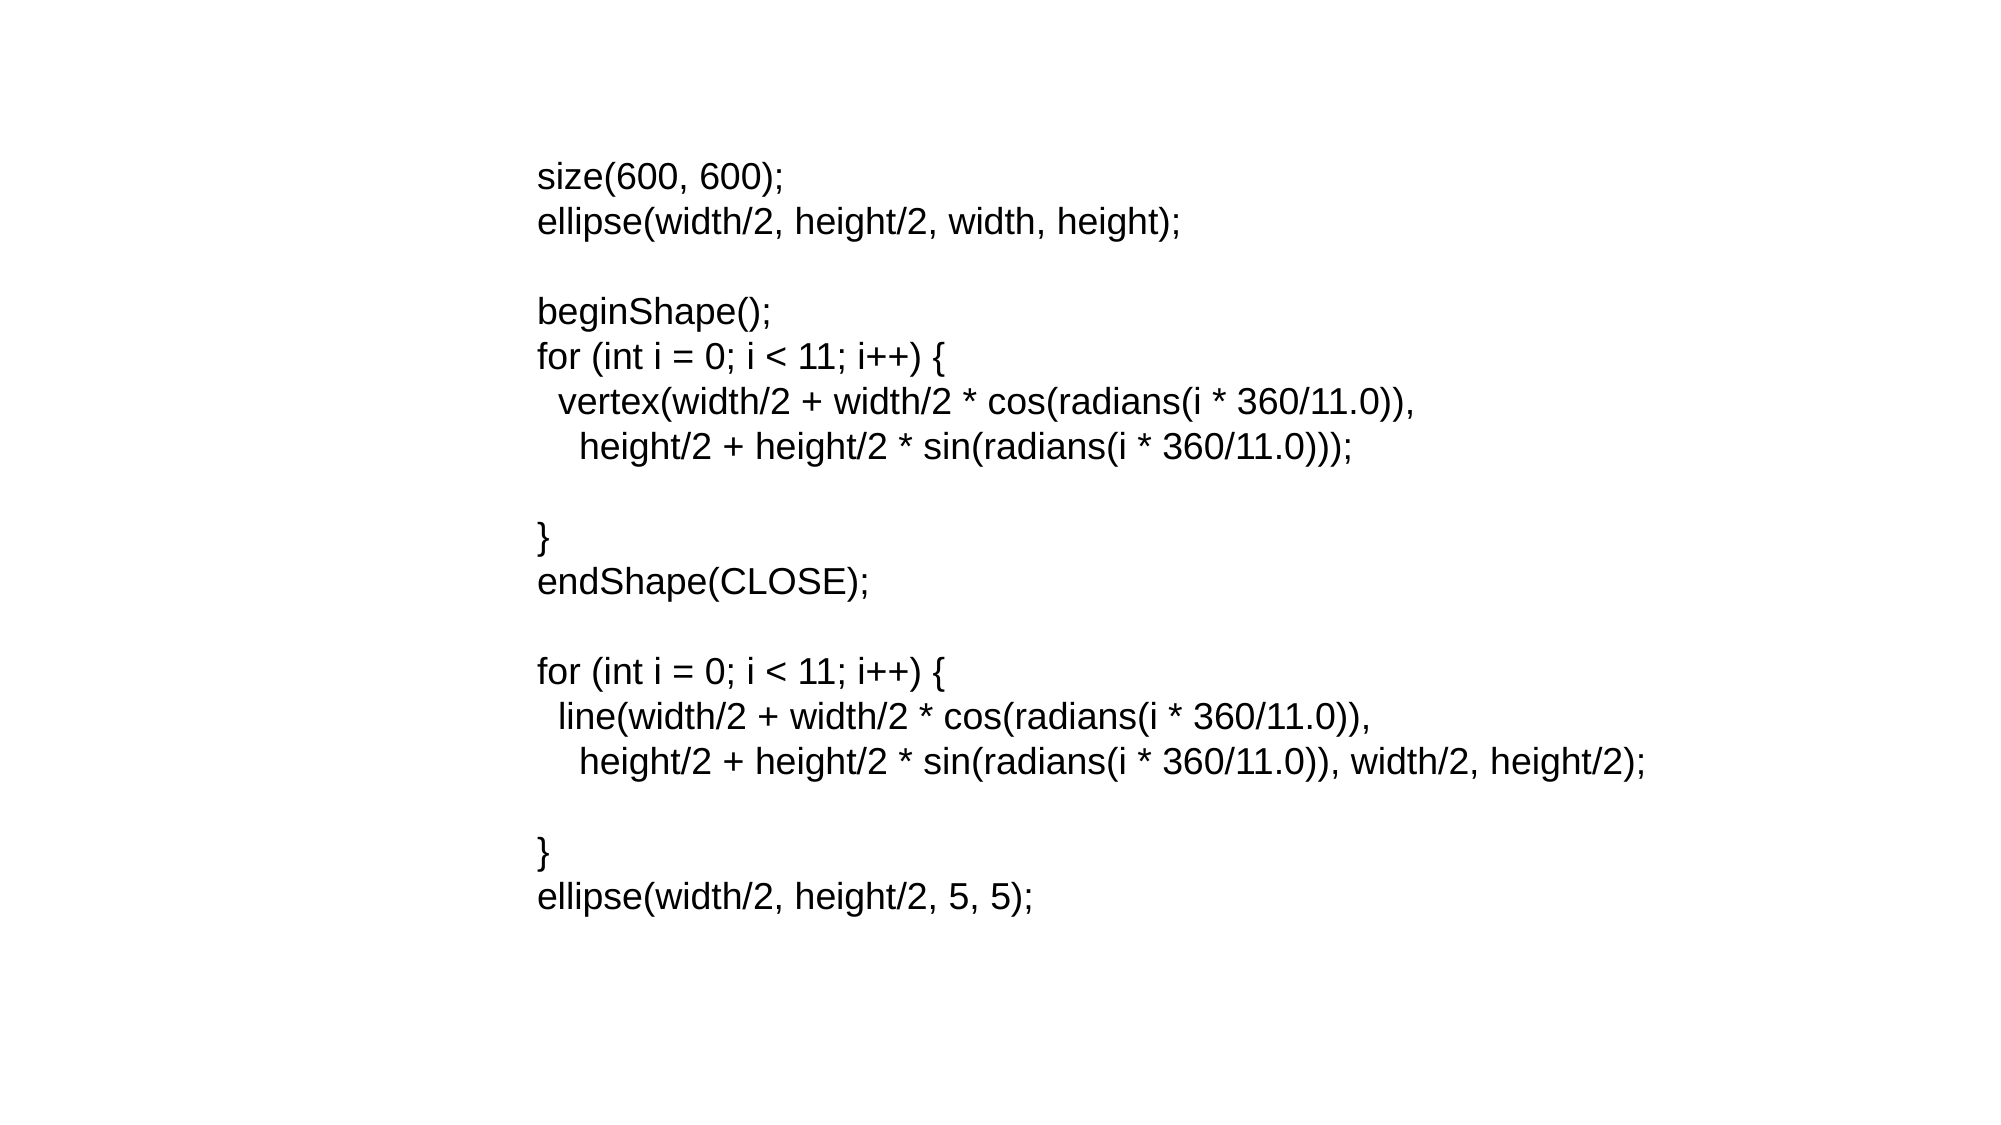

size(600, 600);
ellipse(width/2, height/2, width, height);

beginShape();
for (int i = 0; i < 11; i++) {
  vertex(width/2 + width/2 * cos(radians(i * 360/11.0)),
    height/2 + height/2 * sin(radians(i * 360/11.0)));

}
endShape(CLOSE);

for (int i = 0; i < 11; i++) {
  line(width/2 + width/2 * cos(radians(i * 360/11.0)),
    height/2 + height/2 * sin(radians(i * 360/11.0)), width/2, height/2);

}
ellipse(width/2, height/2, 5, 5);